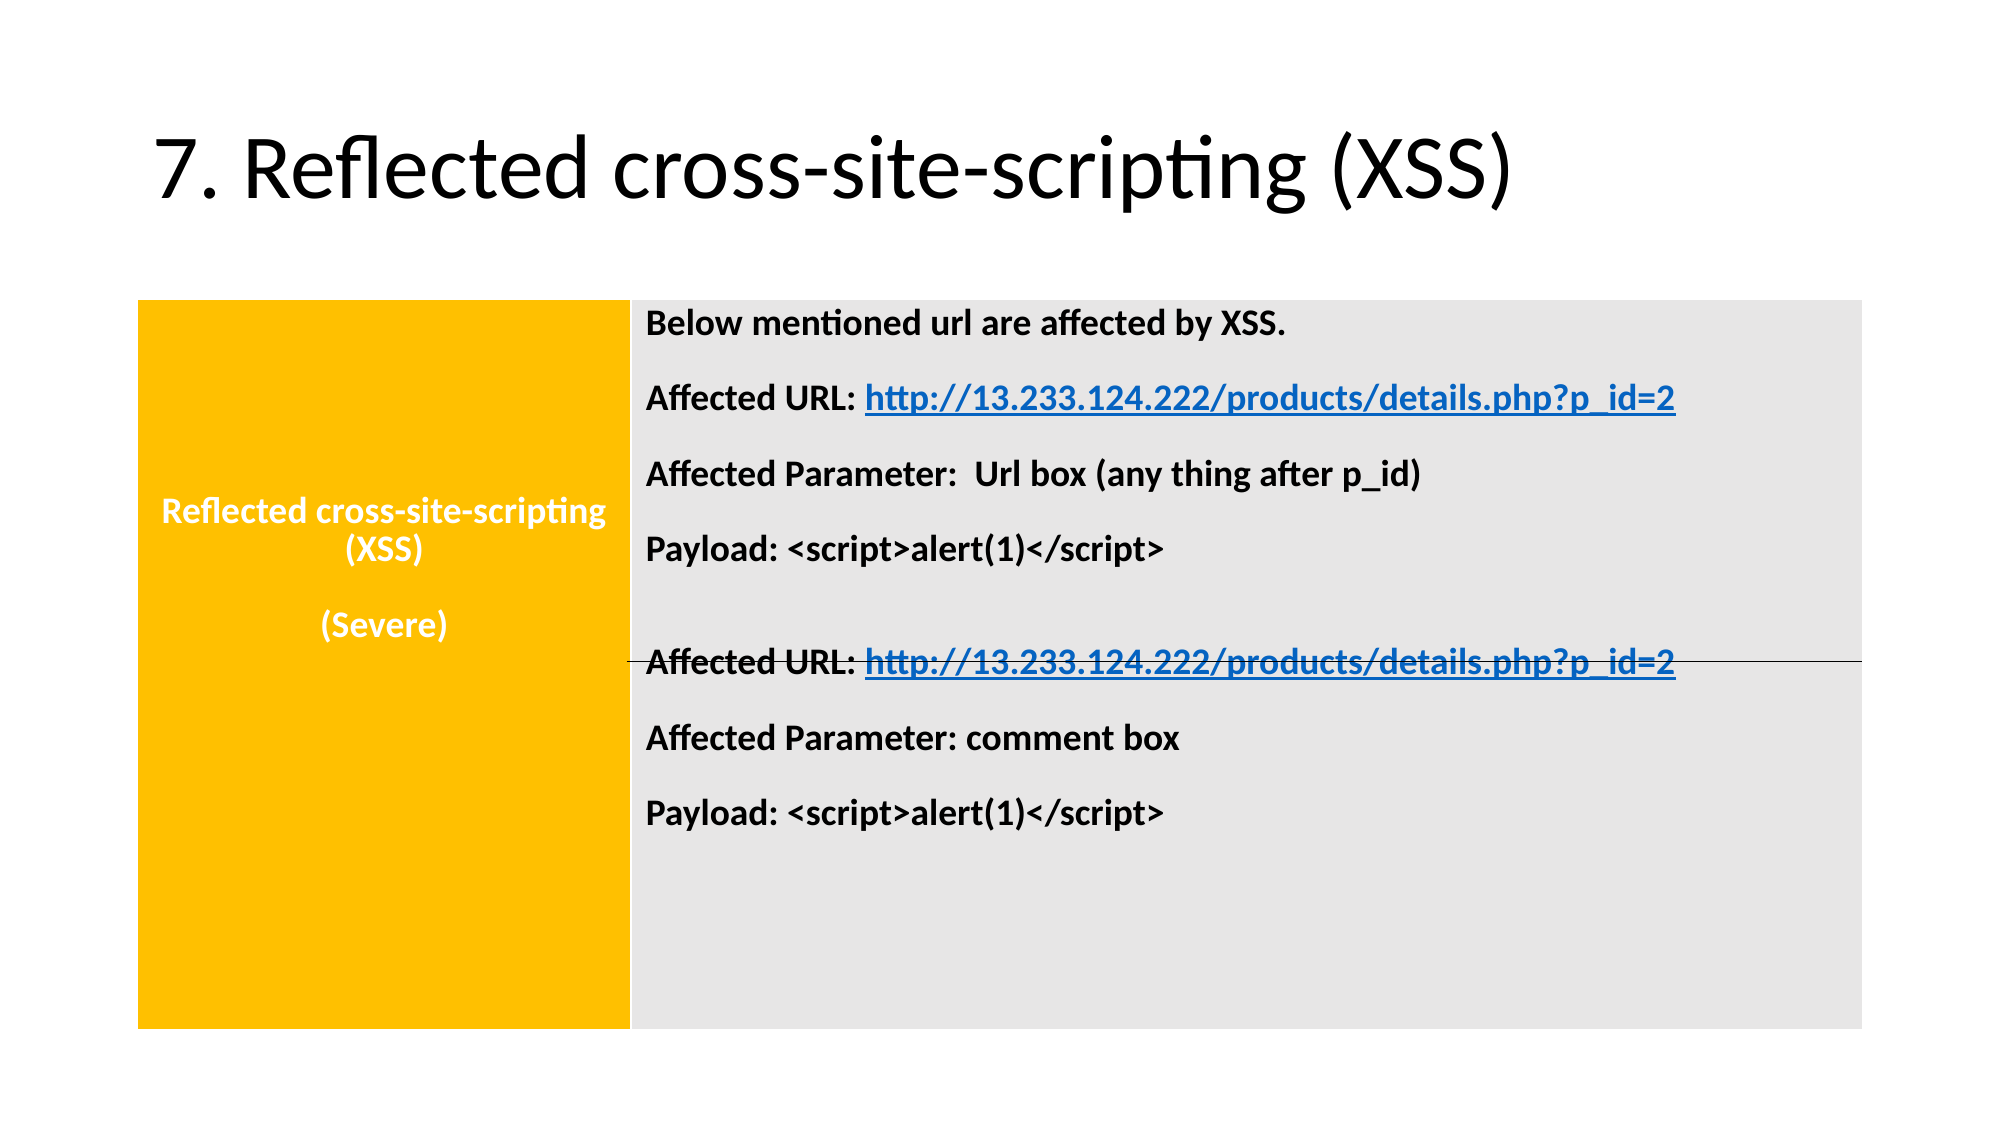

# 7. Reflected cross-site-scripting (XSS)
| Reflected cross-site-scripting (XSS) (Severe) | Below mentioned url are affected by XSS. Affected URL: http://13.233.124.222/products/details.php?p\_id=2 Affected Parameter: Url box (any thing after p\_id) Payload: <script>alert(1)</script> Affected URL: http://13.233.124.222/products/details.php?p\_id=2 Affected Parameter: comment box Payload: <script>alert(1)</script> |
| --- | --- |